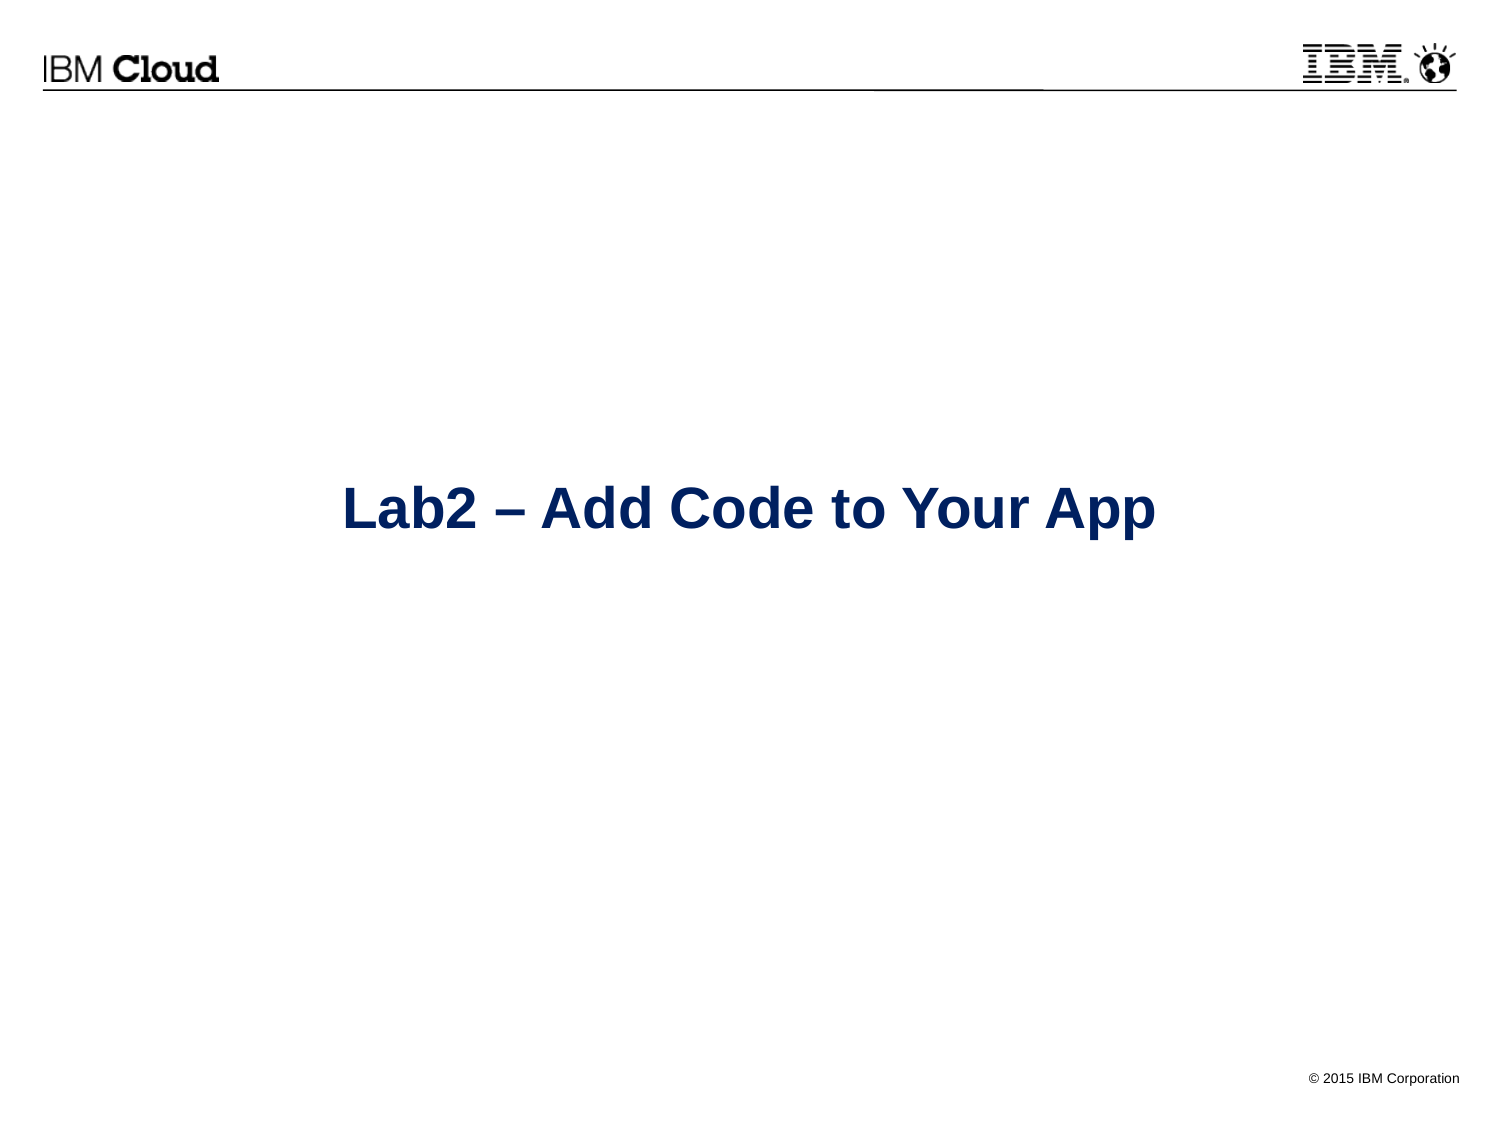

Lab2 – Add Code to Your App